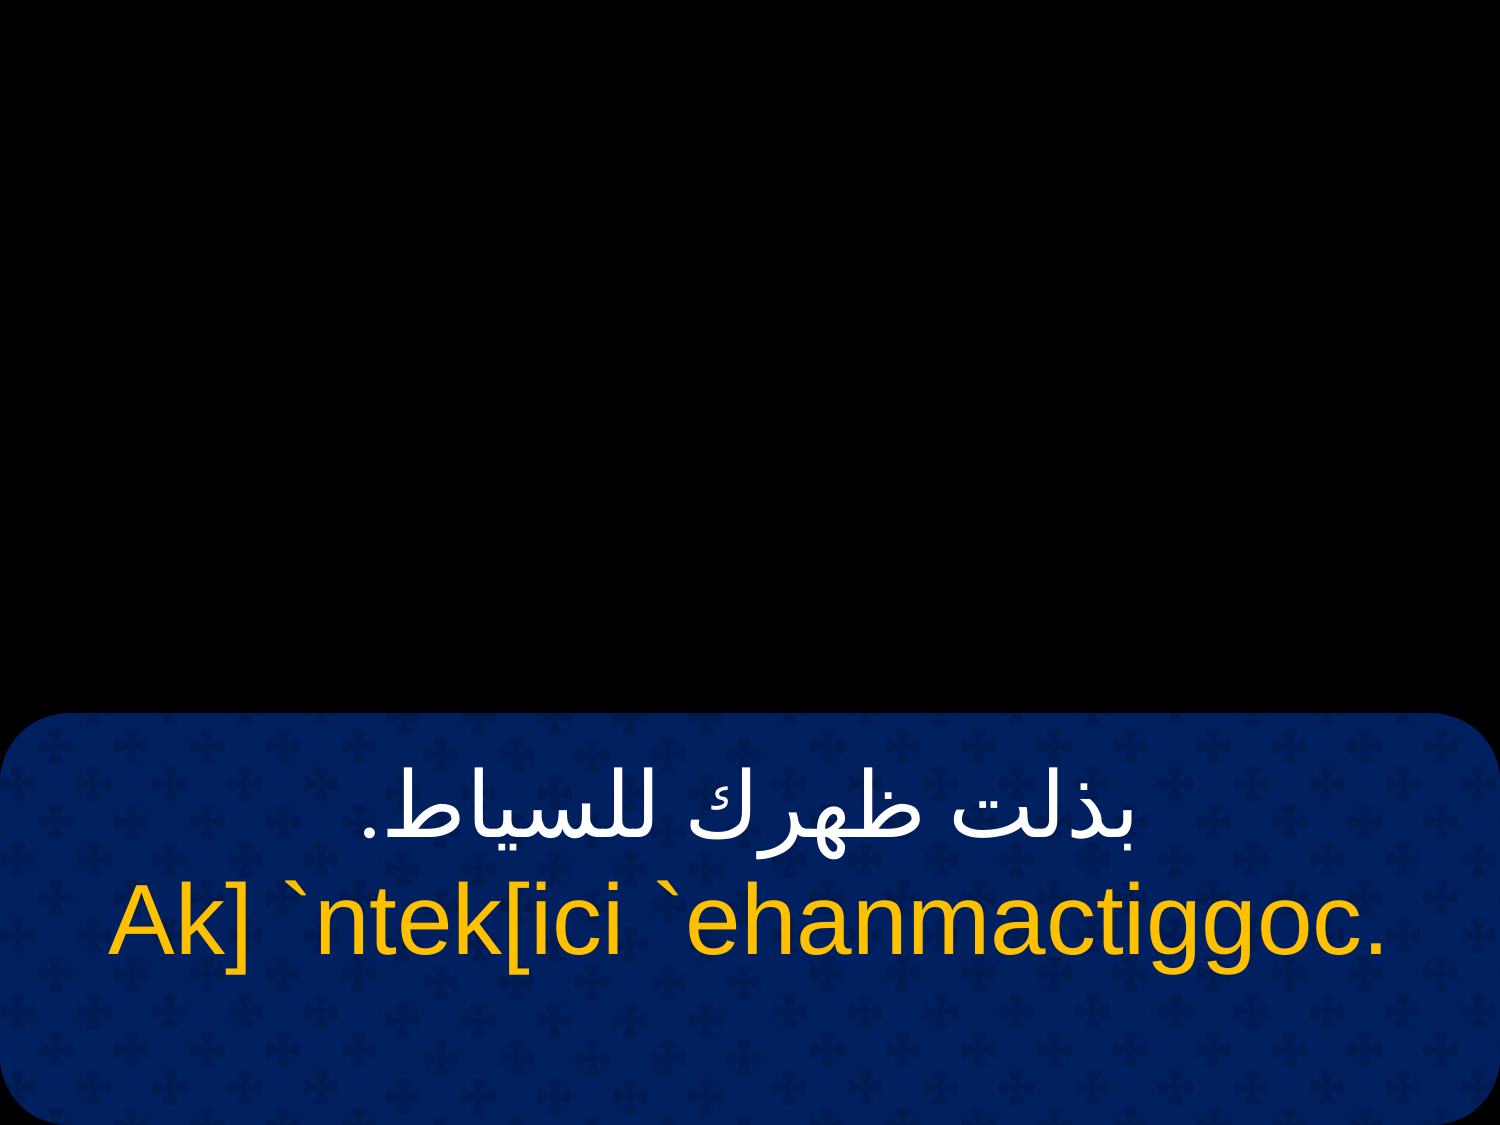

# بذلت ظهرك للسياط.
Ak] `ntek[ici `ehanmactiggoc.